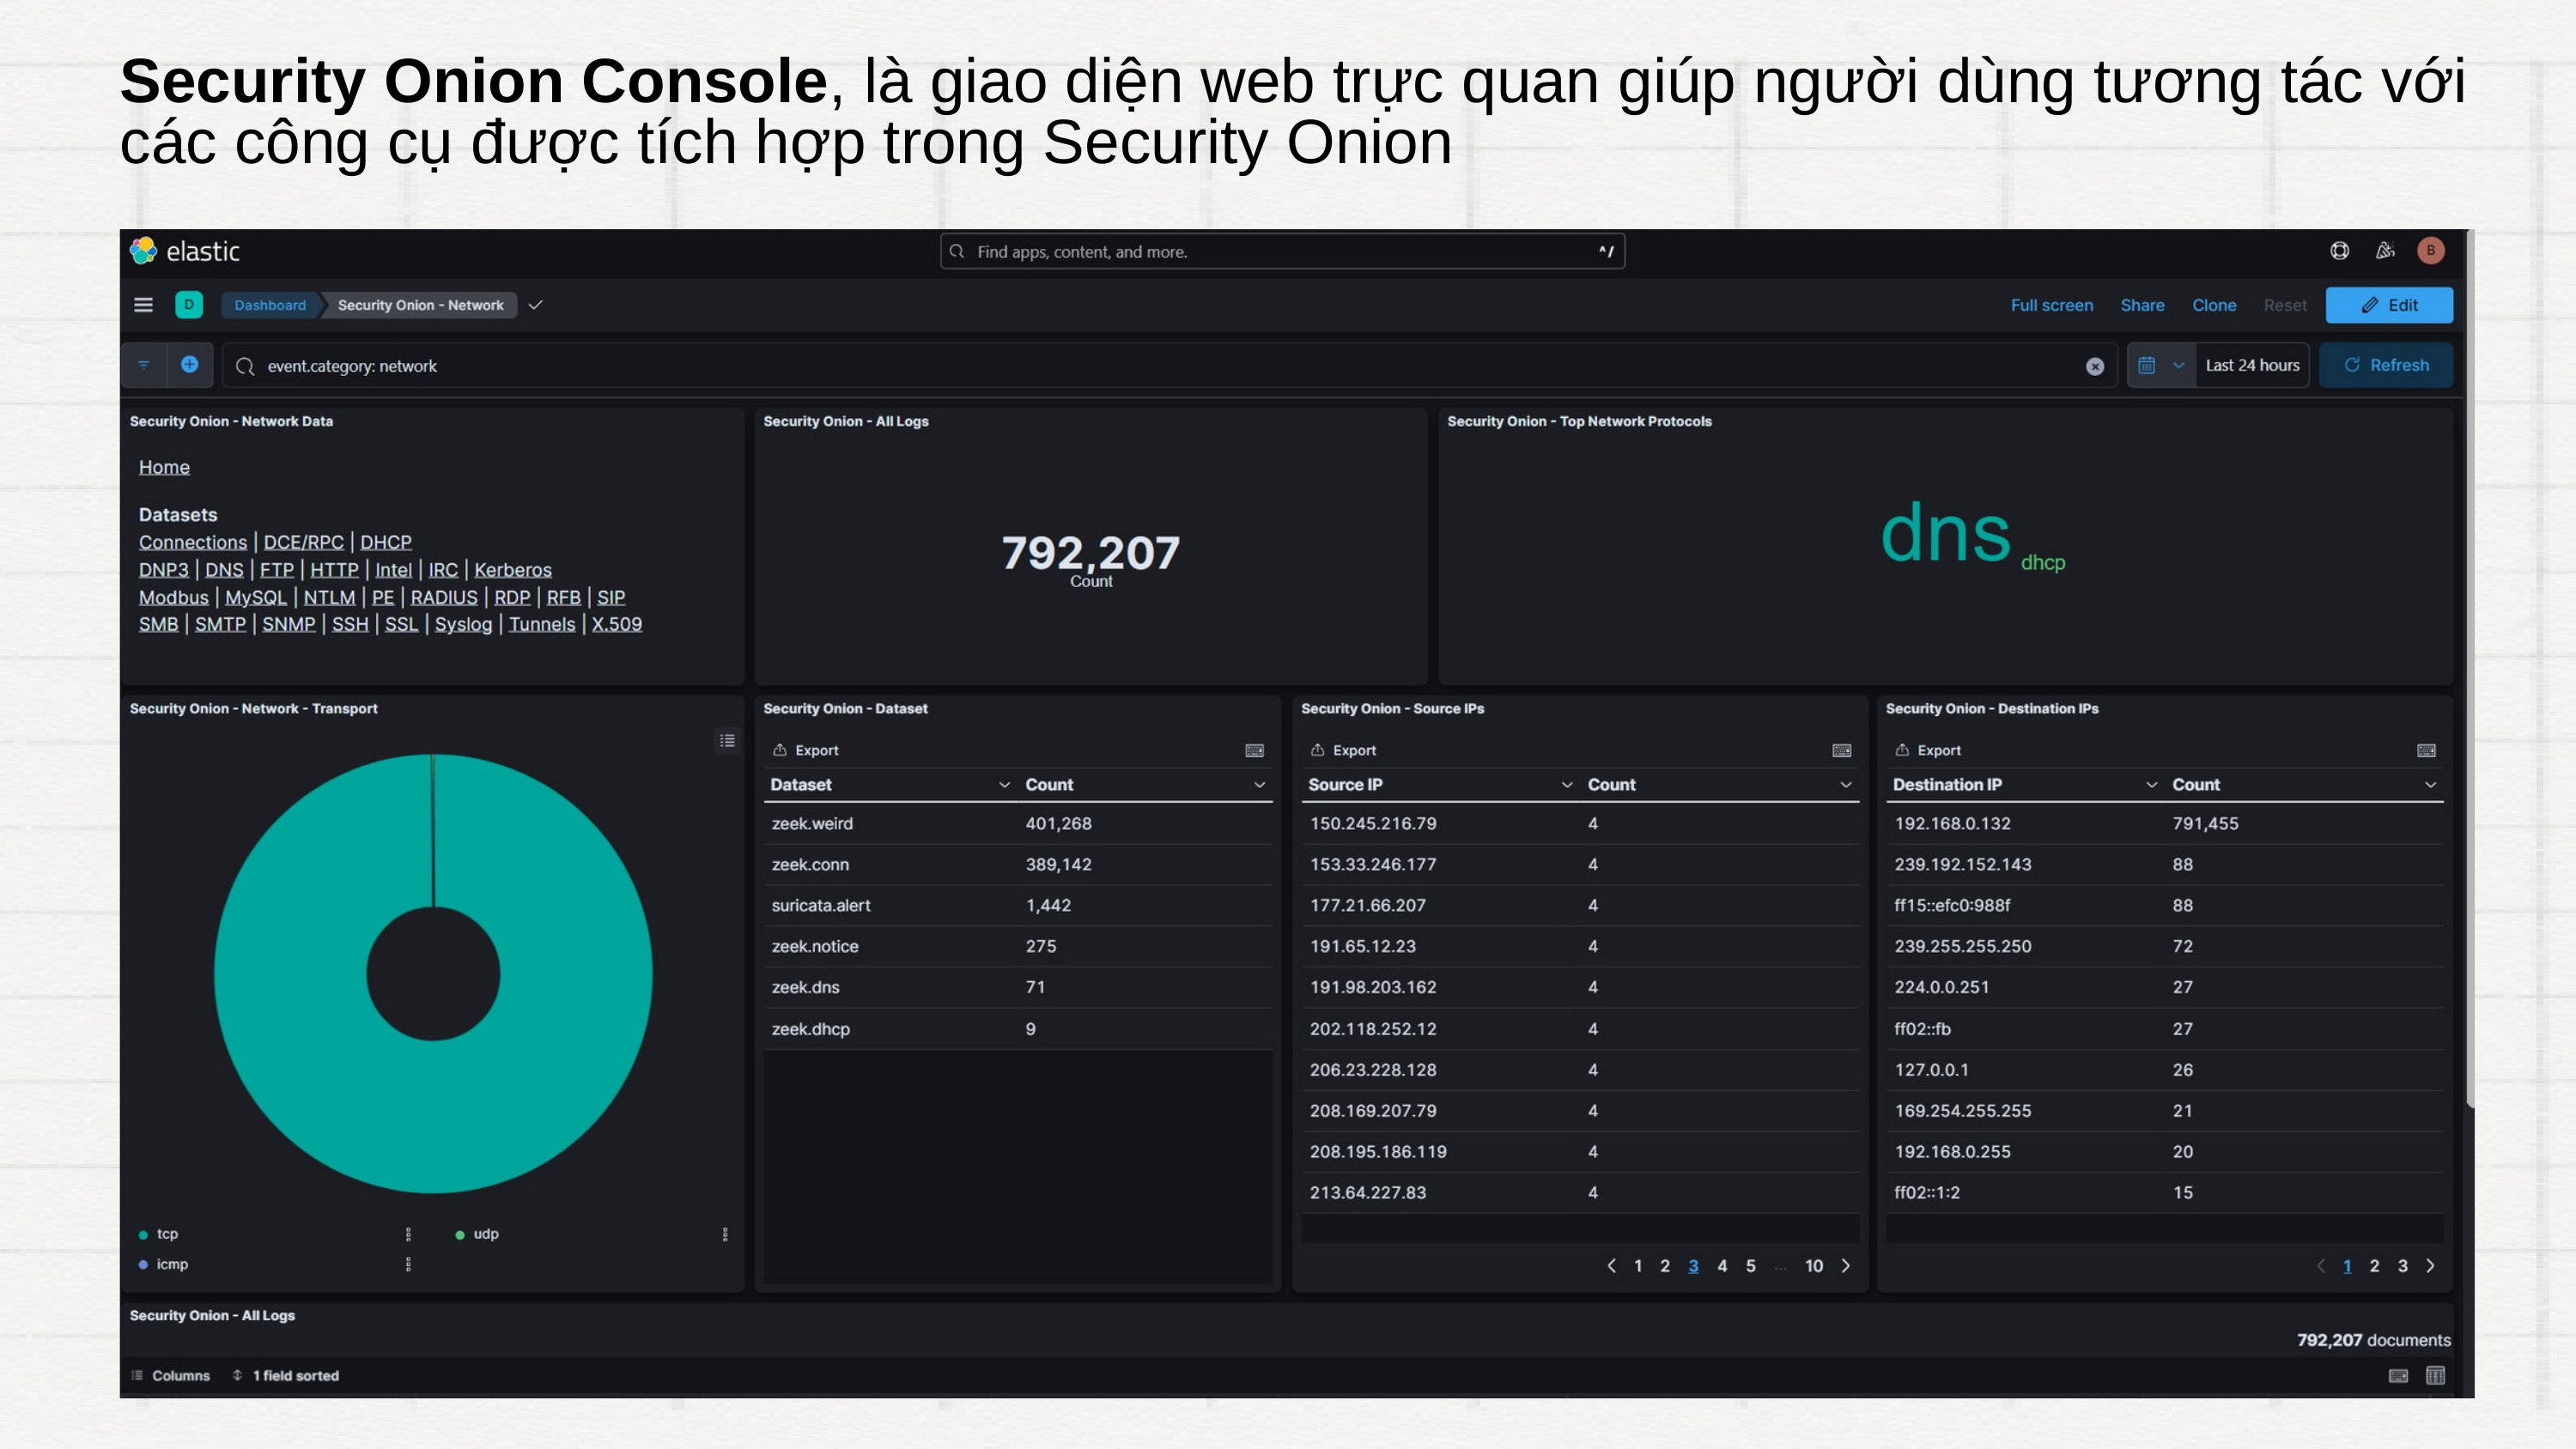

Security Onion Console, là giao diện web trực quan giúp người dùng tương tác với các công cụ được tích hợp trong Security Onion